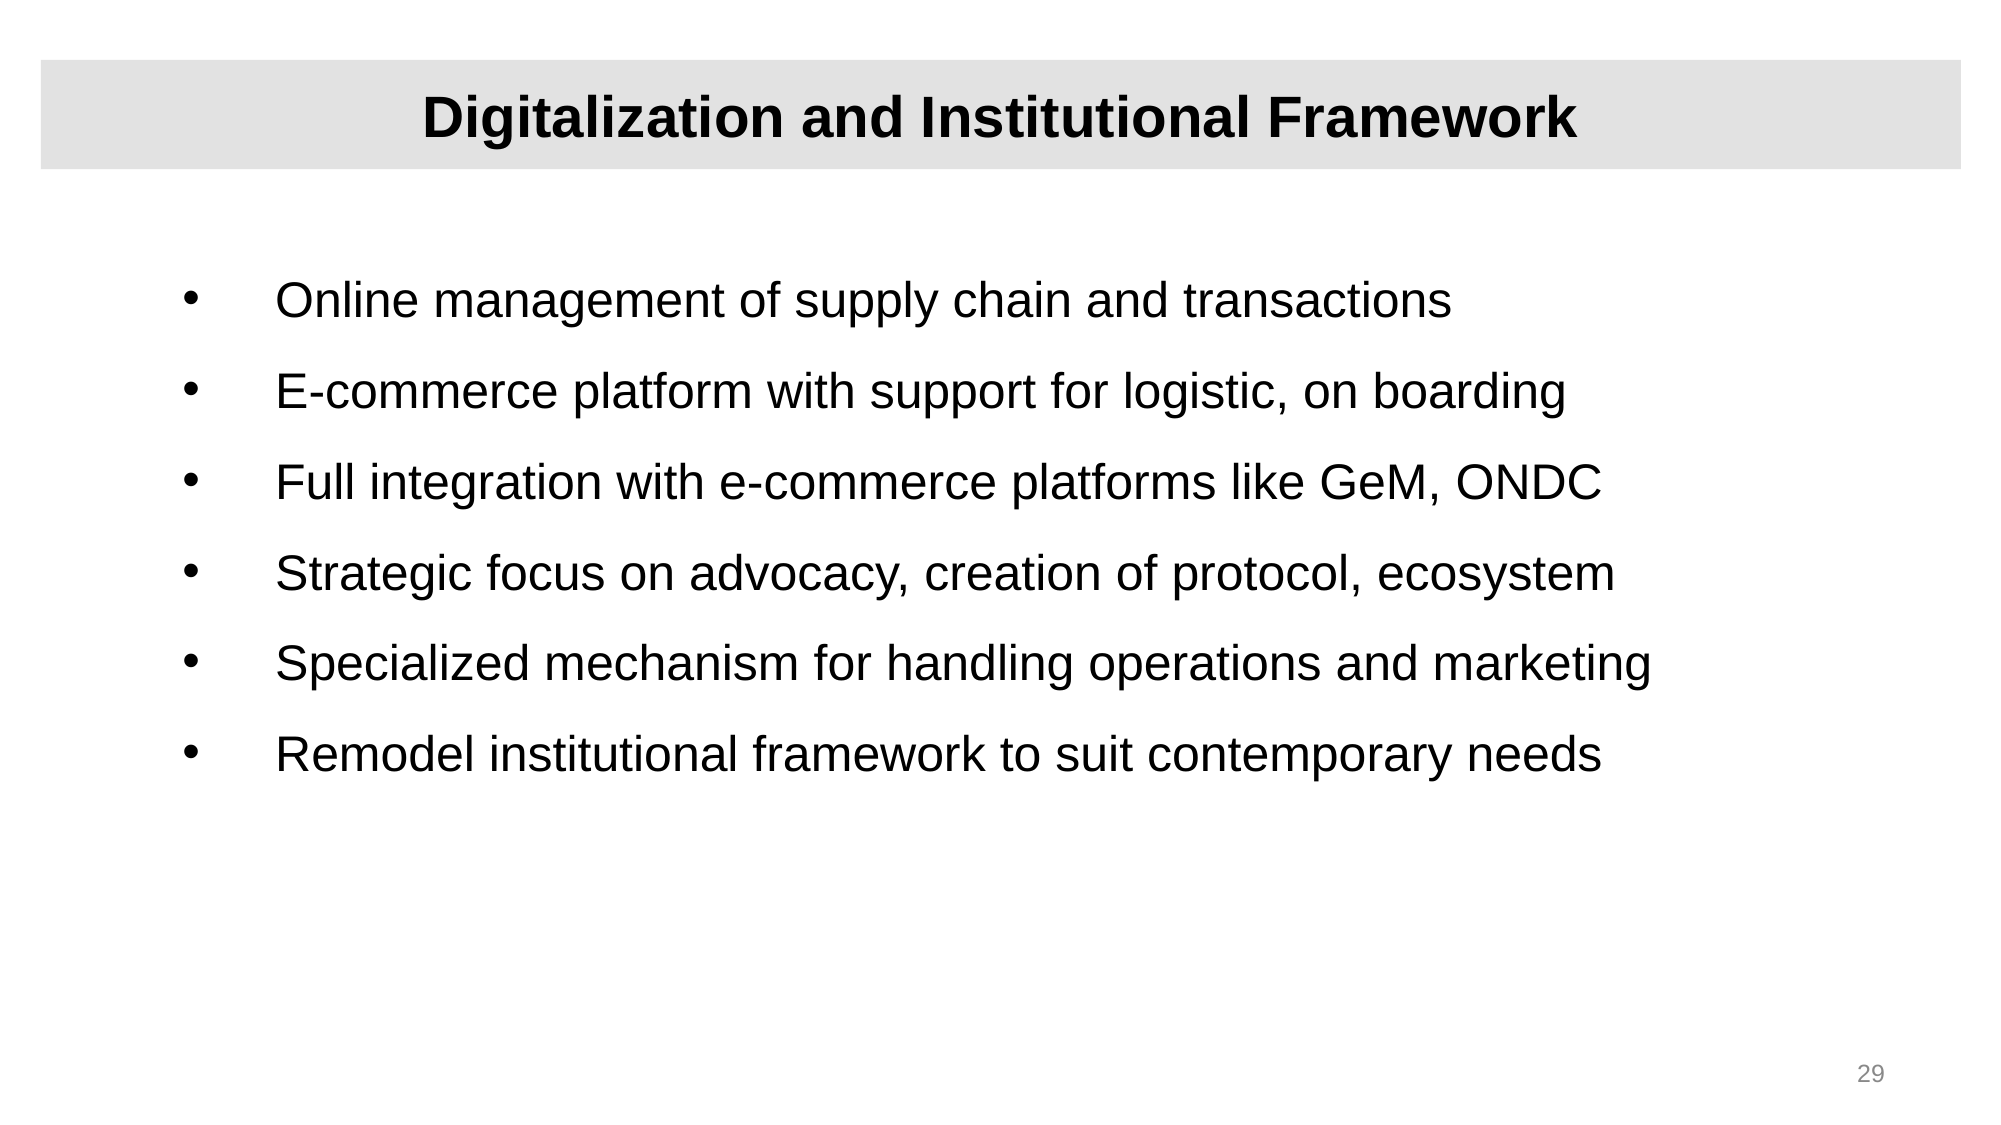

# Digitalization and Institutional Framework

Online management of supply chain and transactions
E-commerce platform with support for logistic, on boarding
Full integration with e-commerce platforms like GeM, ONDC
Strategic focus on advocacy, creation of protocol, ecosystem
Specialized mechanism for handling operations and marketing
Remodel institutional framework to suit contemporary needs

29